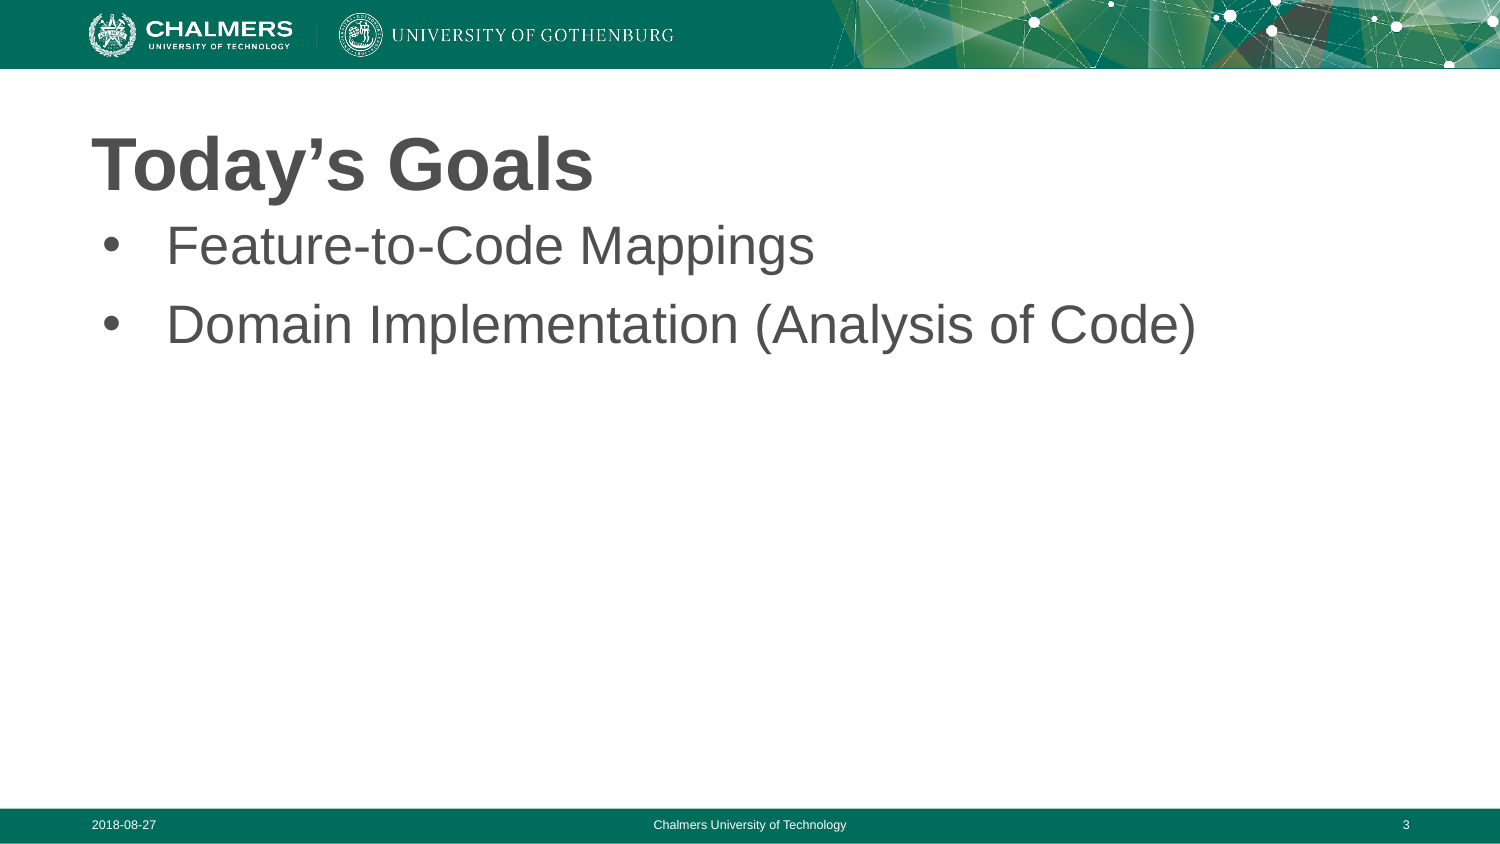

# Today’s Goals
Feature-to-Code Mappings
Domain Implementation (Analysis of Code)
2018-08-27
Chalmers University of Technology
3